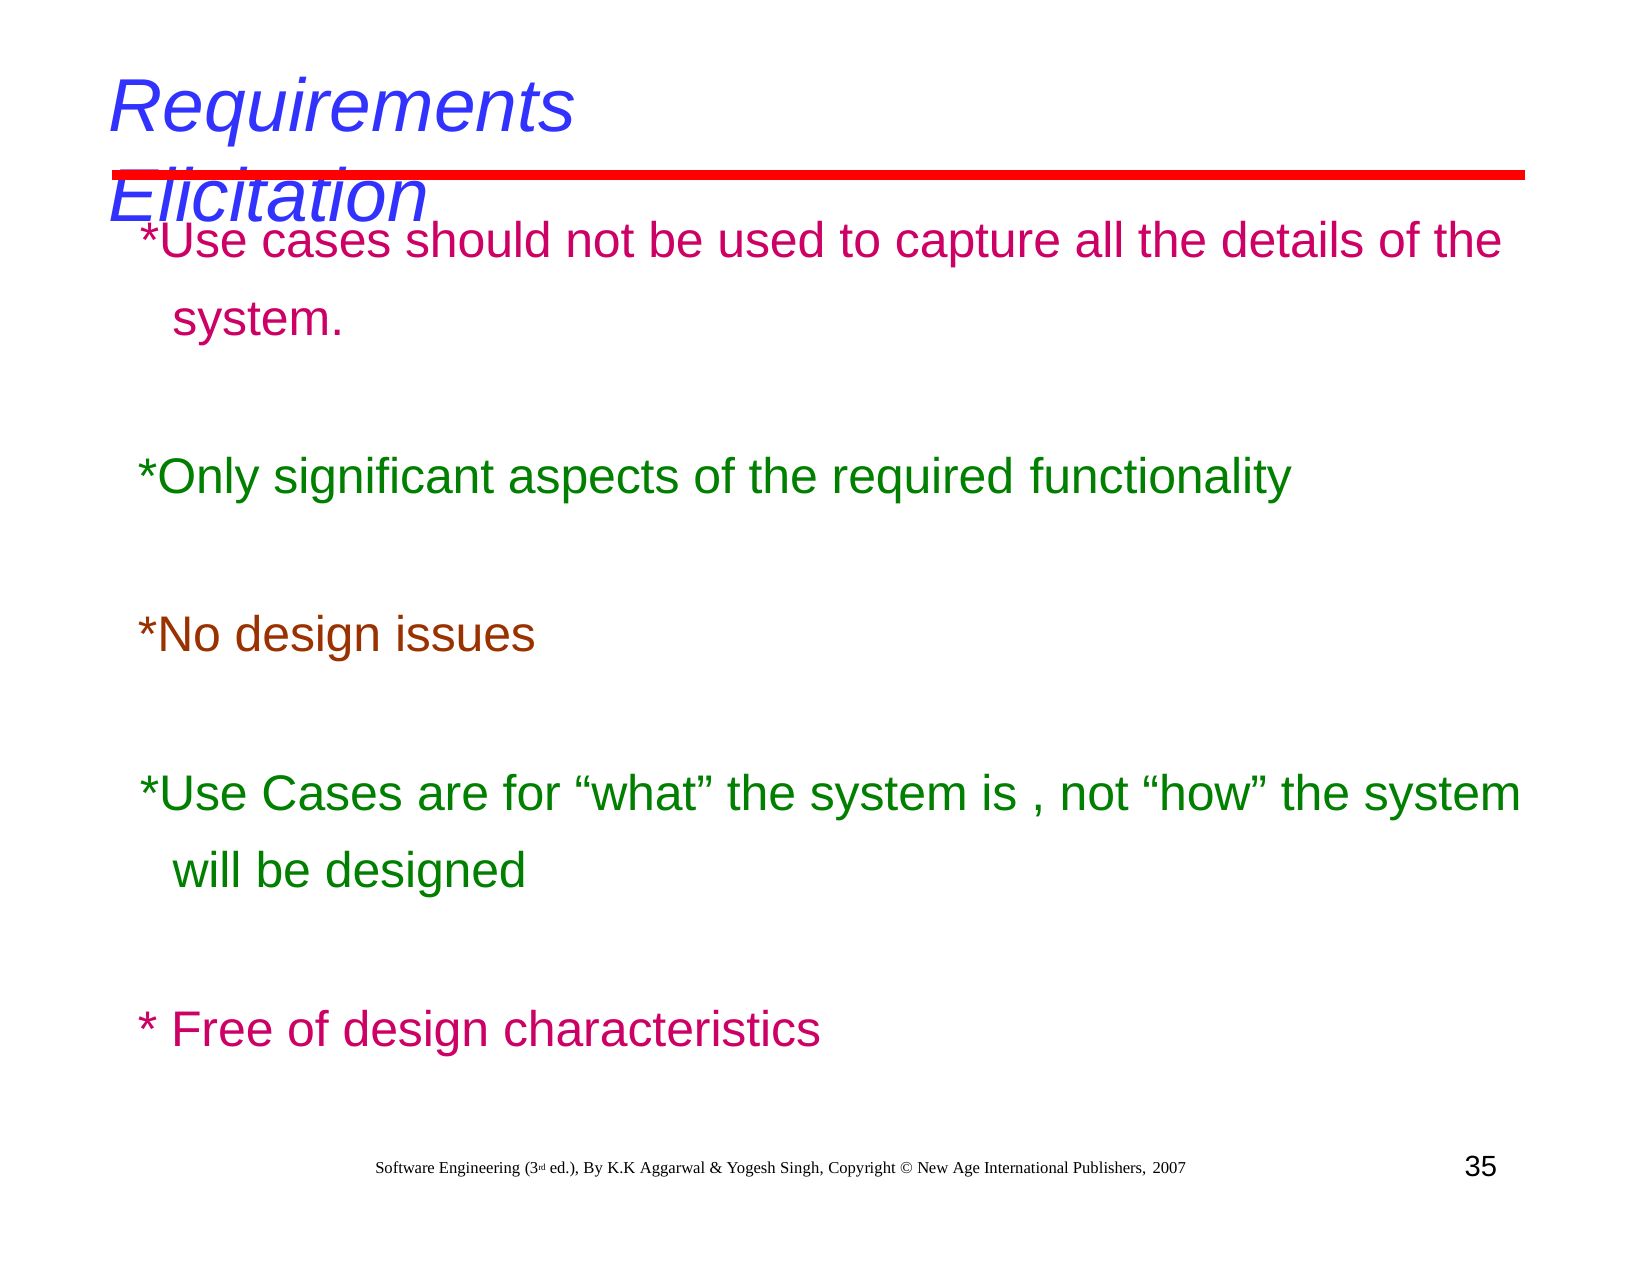

# Requirements Elicitation

*Use cases should not be used to capture all the details of the  system.

*Only significant aspects of the required functionality

*No design issues

*Use Cases are for “what” the system is , not “how” the system  will be designed

* Free of design characteristics
35
Software Engineering (3rd  ed.), By K.K Aggarwal & Yogesh Singh, Copyright © New Age International Publishers, 2007